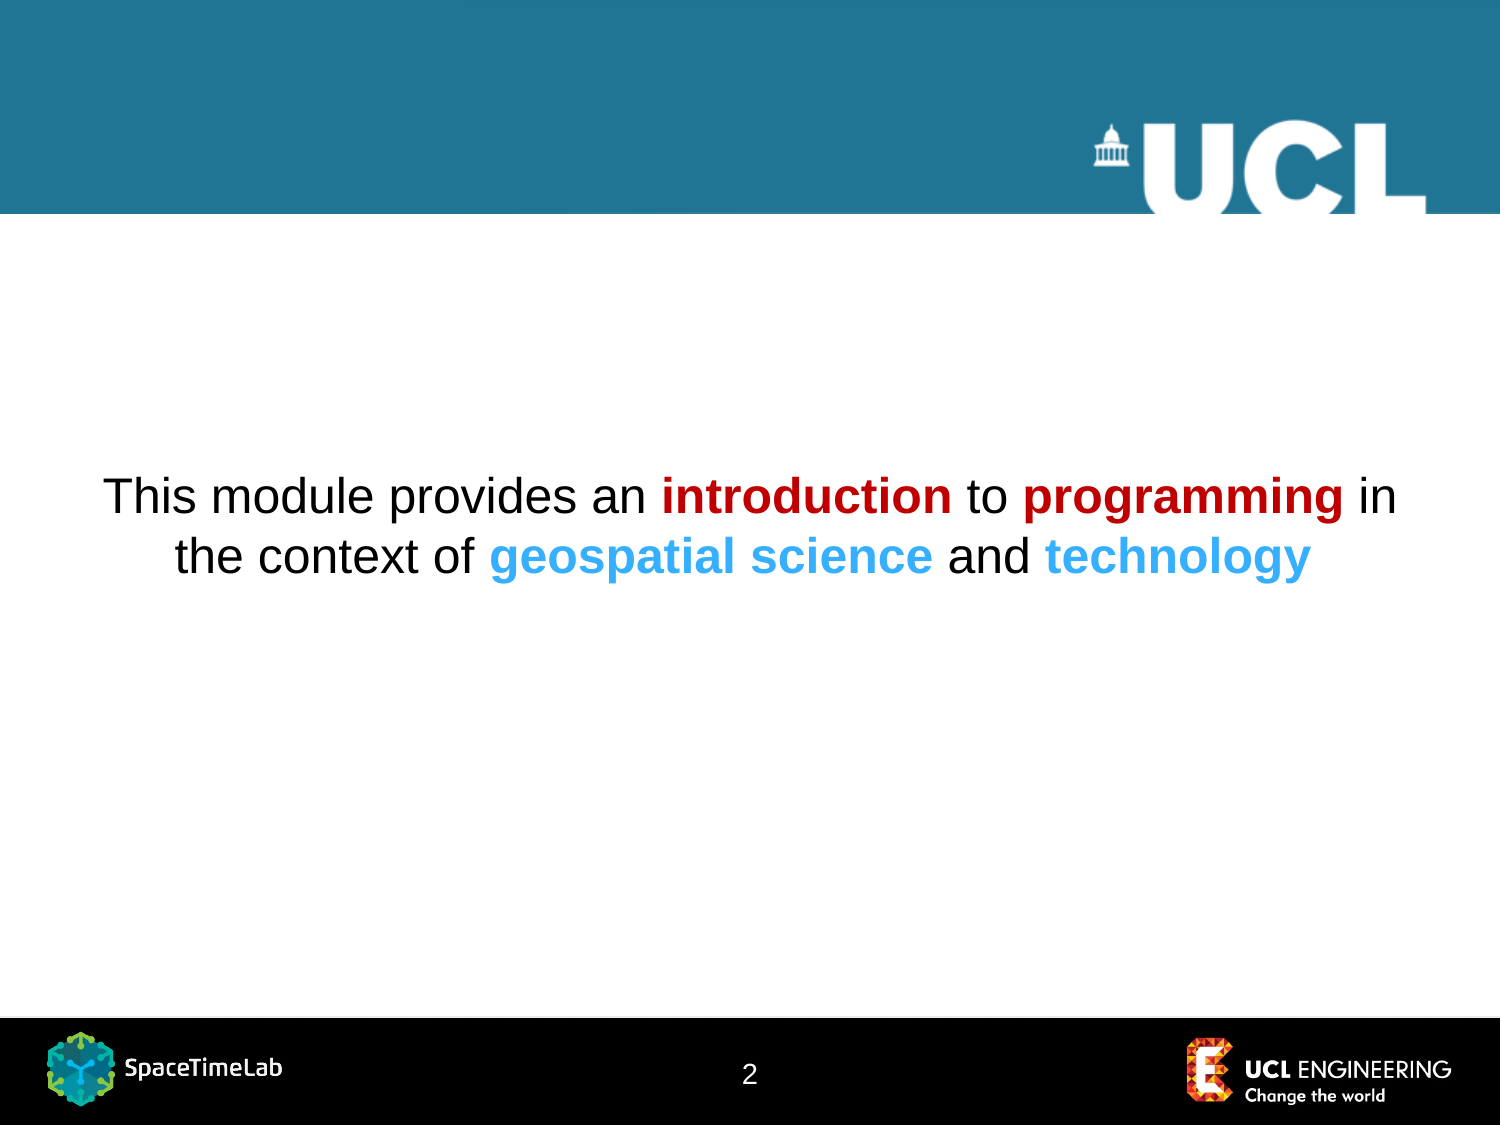

This module provides an introduction to programming in the context of geospatial science and technology
3